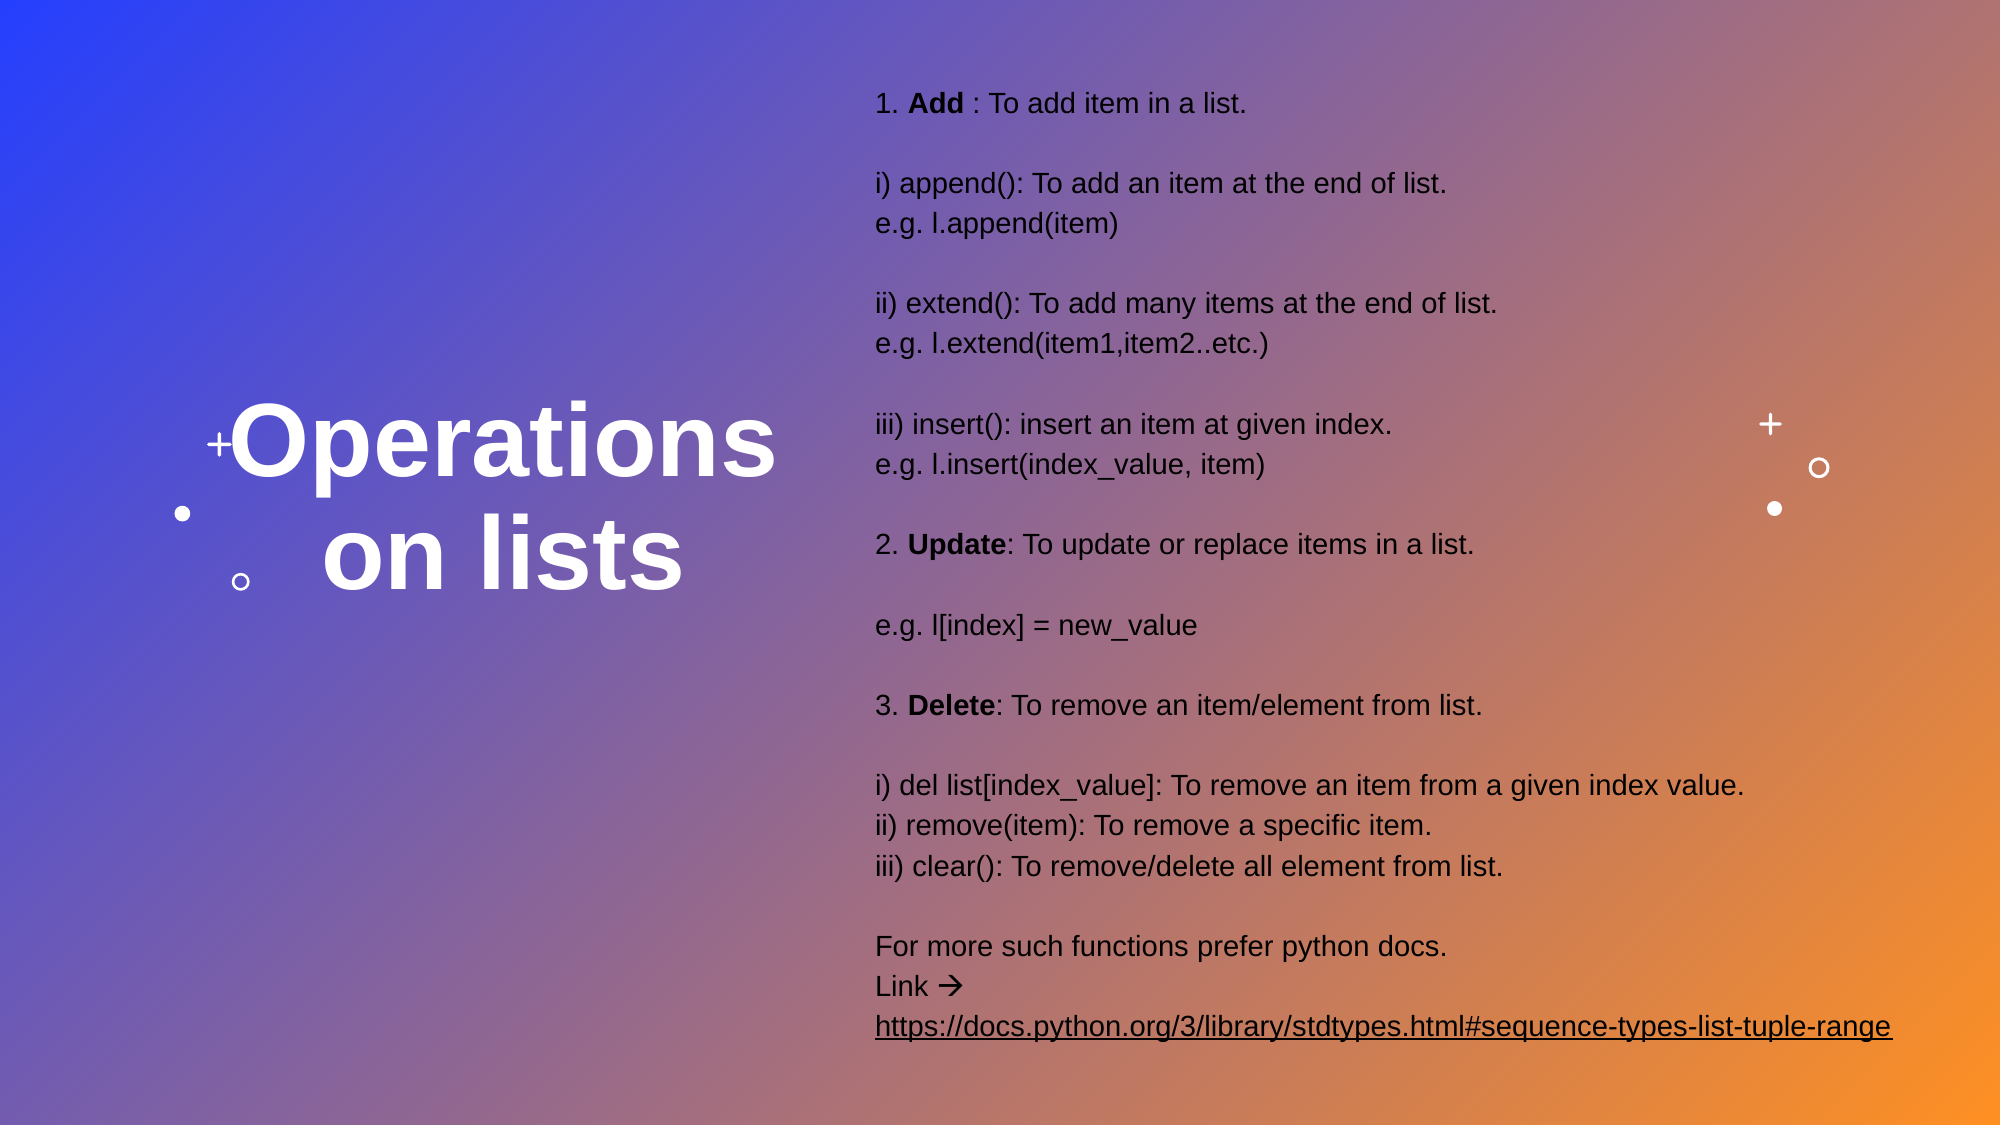

1. Add : To add item in a list.

i) append(): To add an item at the end of list.
e.g. l.append(item)

ii) extend(): To add many items at the end of list.
e.g. l.extend(item1,item2..etc.)

iii) insert(): insert an item at given index.
e.g. l.insert(index_value, item)

2. Update: To update or replace items in a list.

e.g. l[index] = new_value

3. Delete: To remove an item/element from list.

i) del list[index_value]: To remove an item from a given index value.
ii) remove(item): To remove a specific item.
iii) clear(): To remove/delete all element from list.

For more such functions prefer python docs.
Link 🡪 https://docs.python.org/3/library/stdtypes.html#sequence-types-list-tuple-range

# Operations on lists